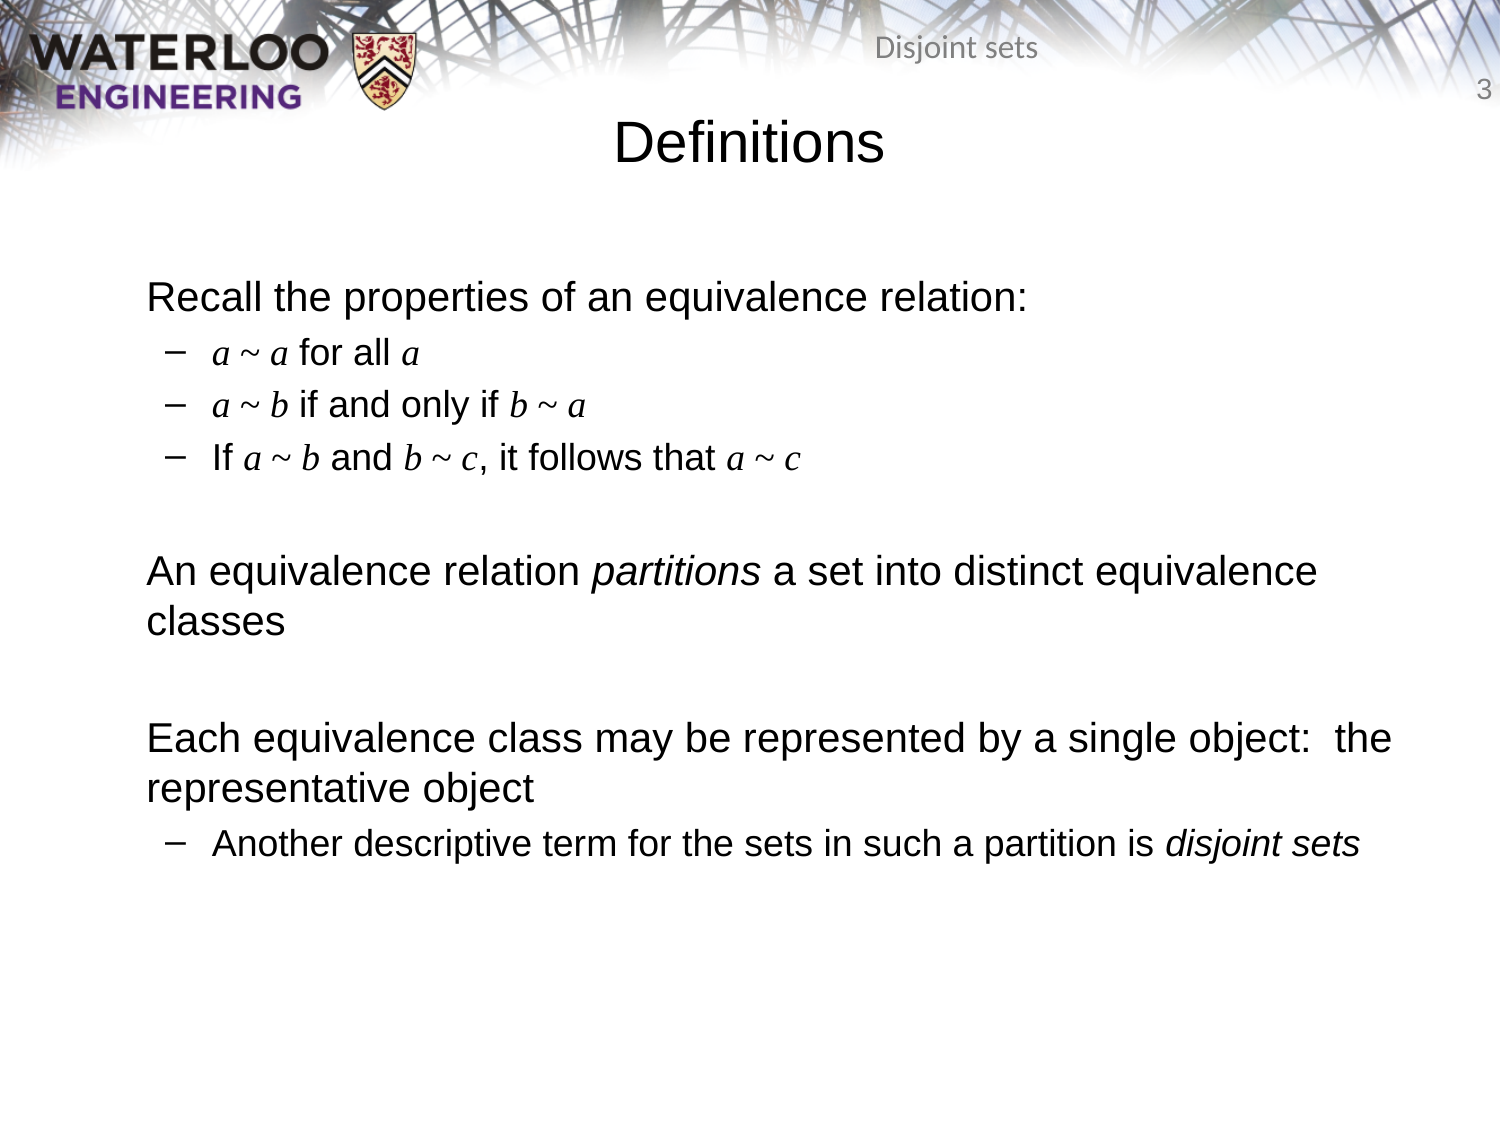

Definitions
	Recall the properties of an equivalence relation:
a ~ a for all a
a ~ b if and only if b ~ a
If a ~ b and b ~ c, it follows that a ~ c

	An equivalence relation partitions a set into distinct equivalence classes

	Each equivalence class may be represented by a single object:  the representative object
Another descriptive term for the sets in such a partition is disjoint sets